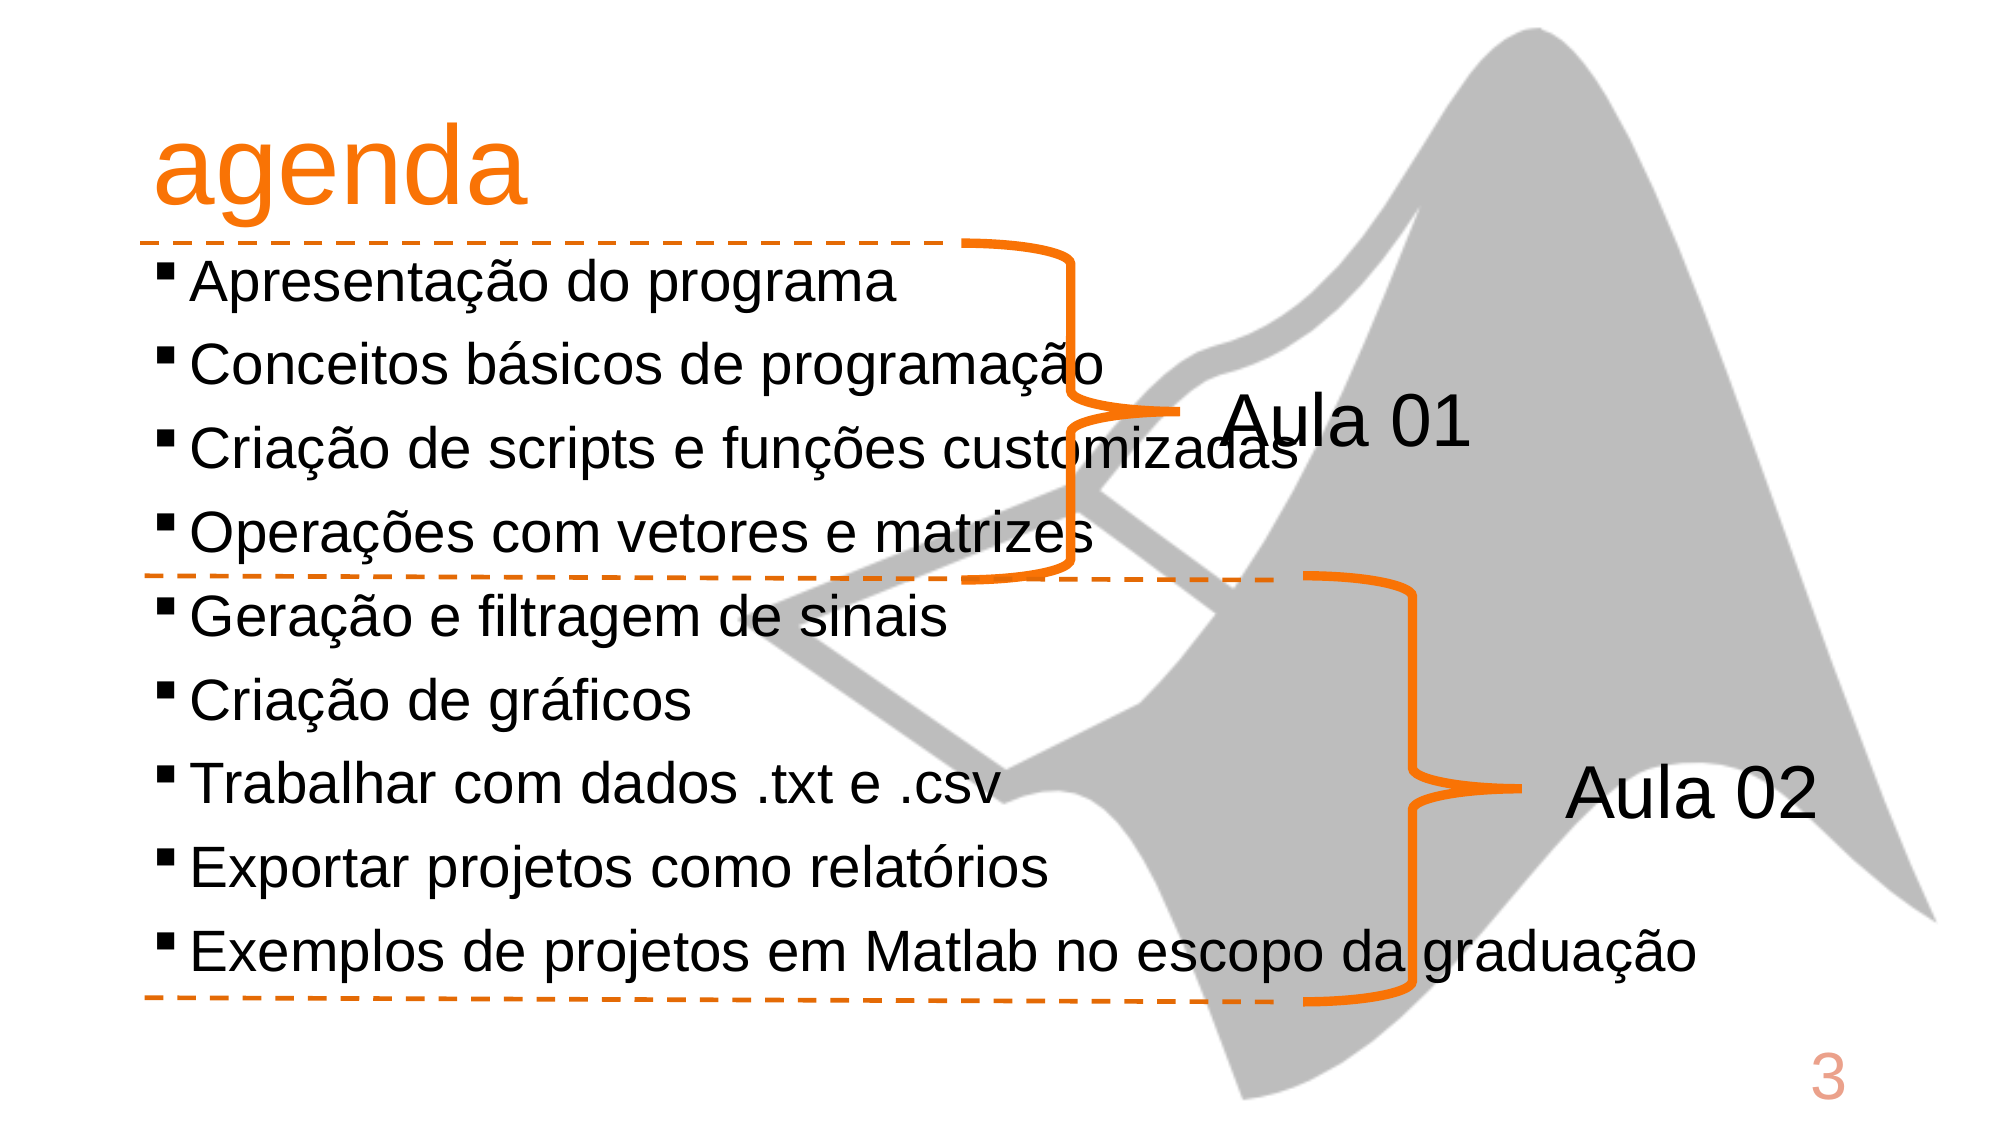

# agenda
Apresentação do programa
Conceitos básicos de programação
Criação de scripts e funções customizadas
Operações com vetores e matrizes
Geração e filtragem de sinais
Criação de gráficos
Trabalhar com dados .txt e .csv
Exportar projetos como relatórios
Exemplos de projetos em Matlab no escopo da graduação

Aula 01

Aula 02
3